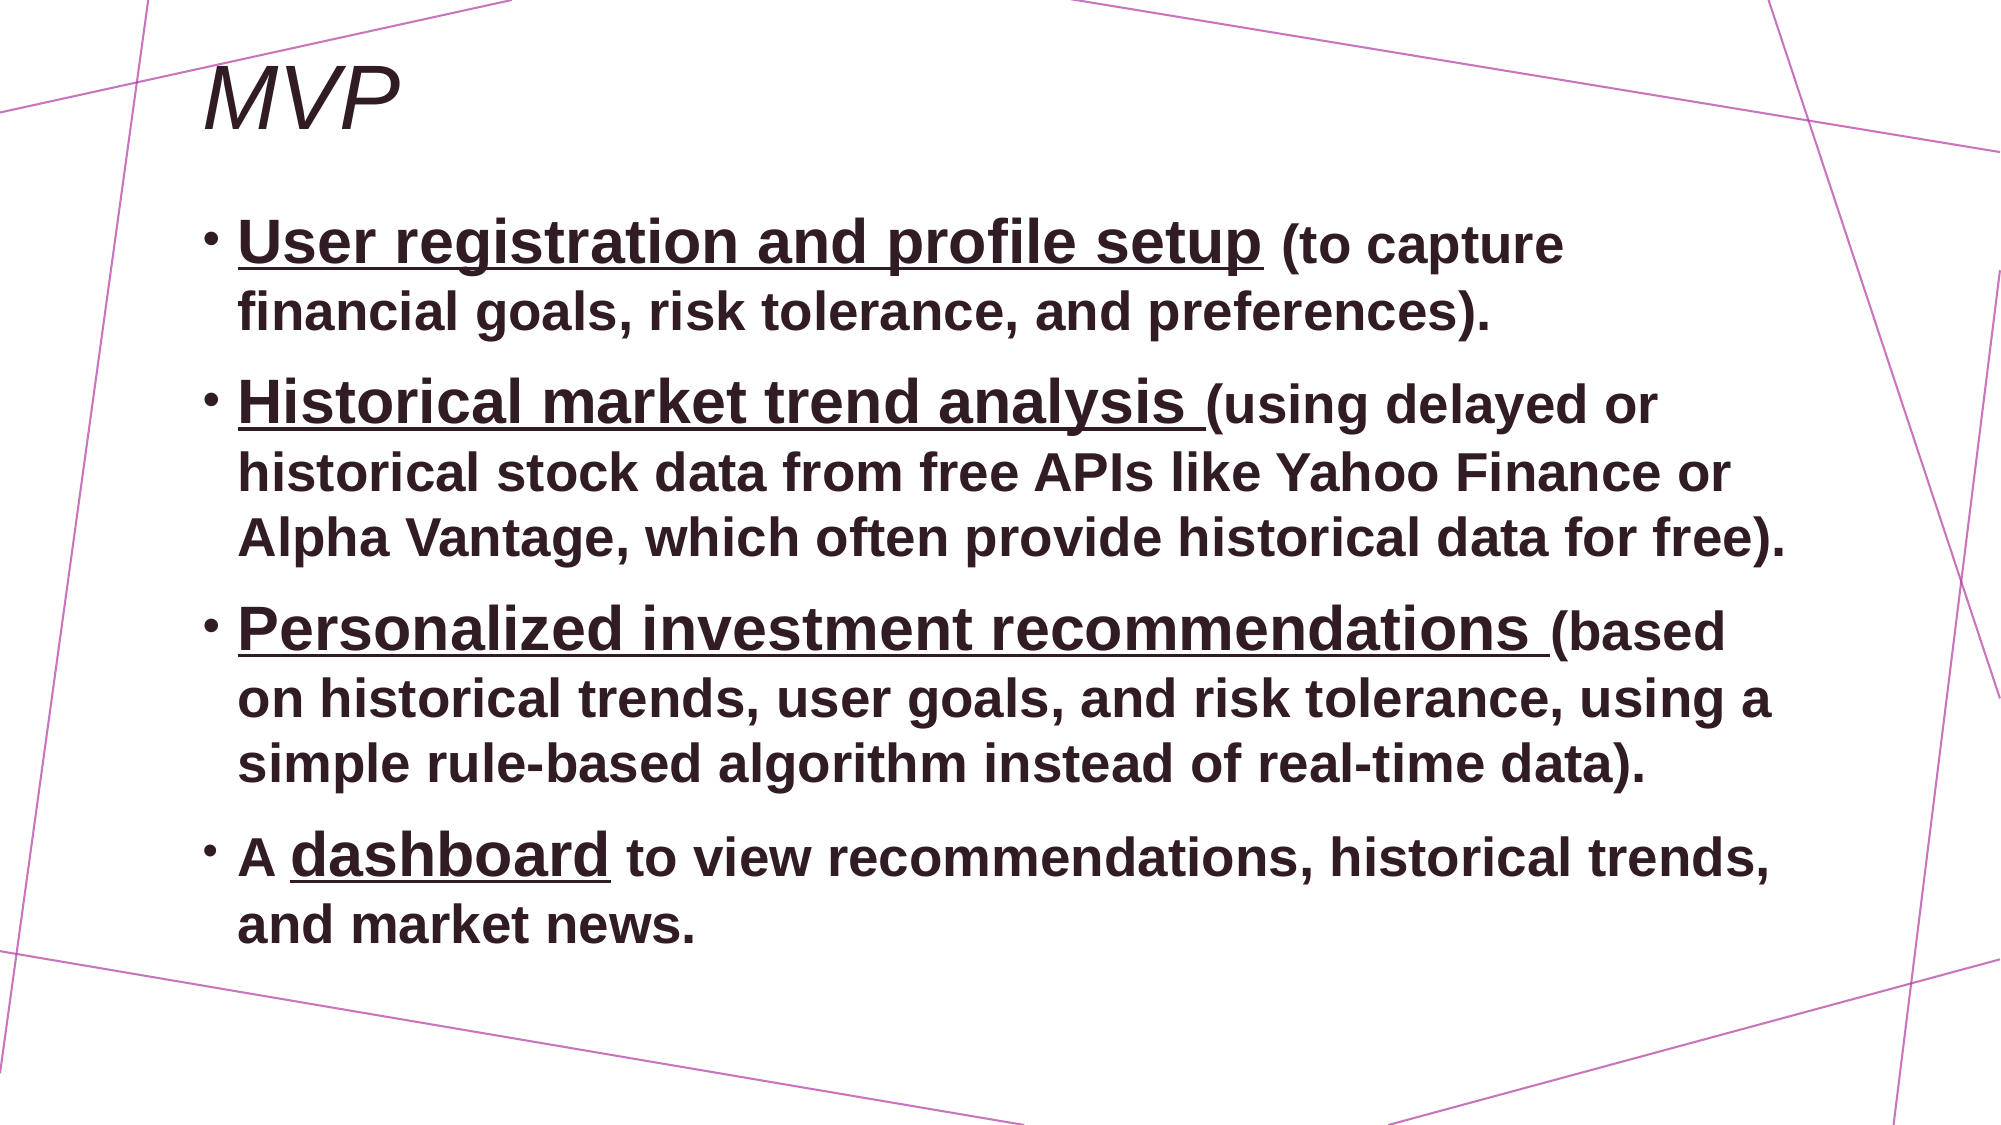

# MVP
User registration and profile setup (to capture financial goals, risk tolerance, and preferences).
Historical market trend analysis (using delayed or historical stock data from free APIs like Yahoo Finance or Alpha Vantage, which often provide historical data for free).
Personalized investment recommendations (based on historical trends, user goals, and risk tolerance, using a simple rule-based algorithm instead of real-time data).
A dashboard to view recommendations, historical trends, and market news.